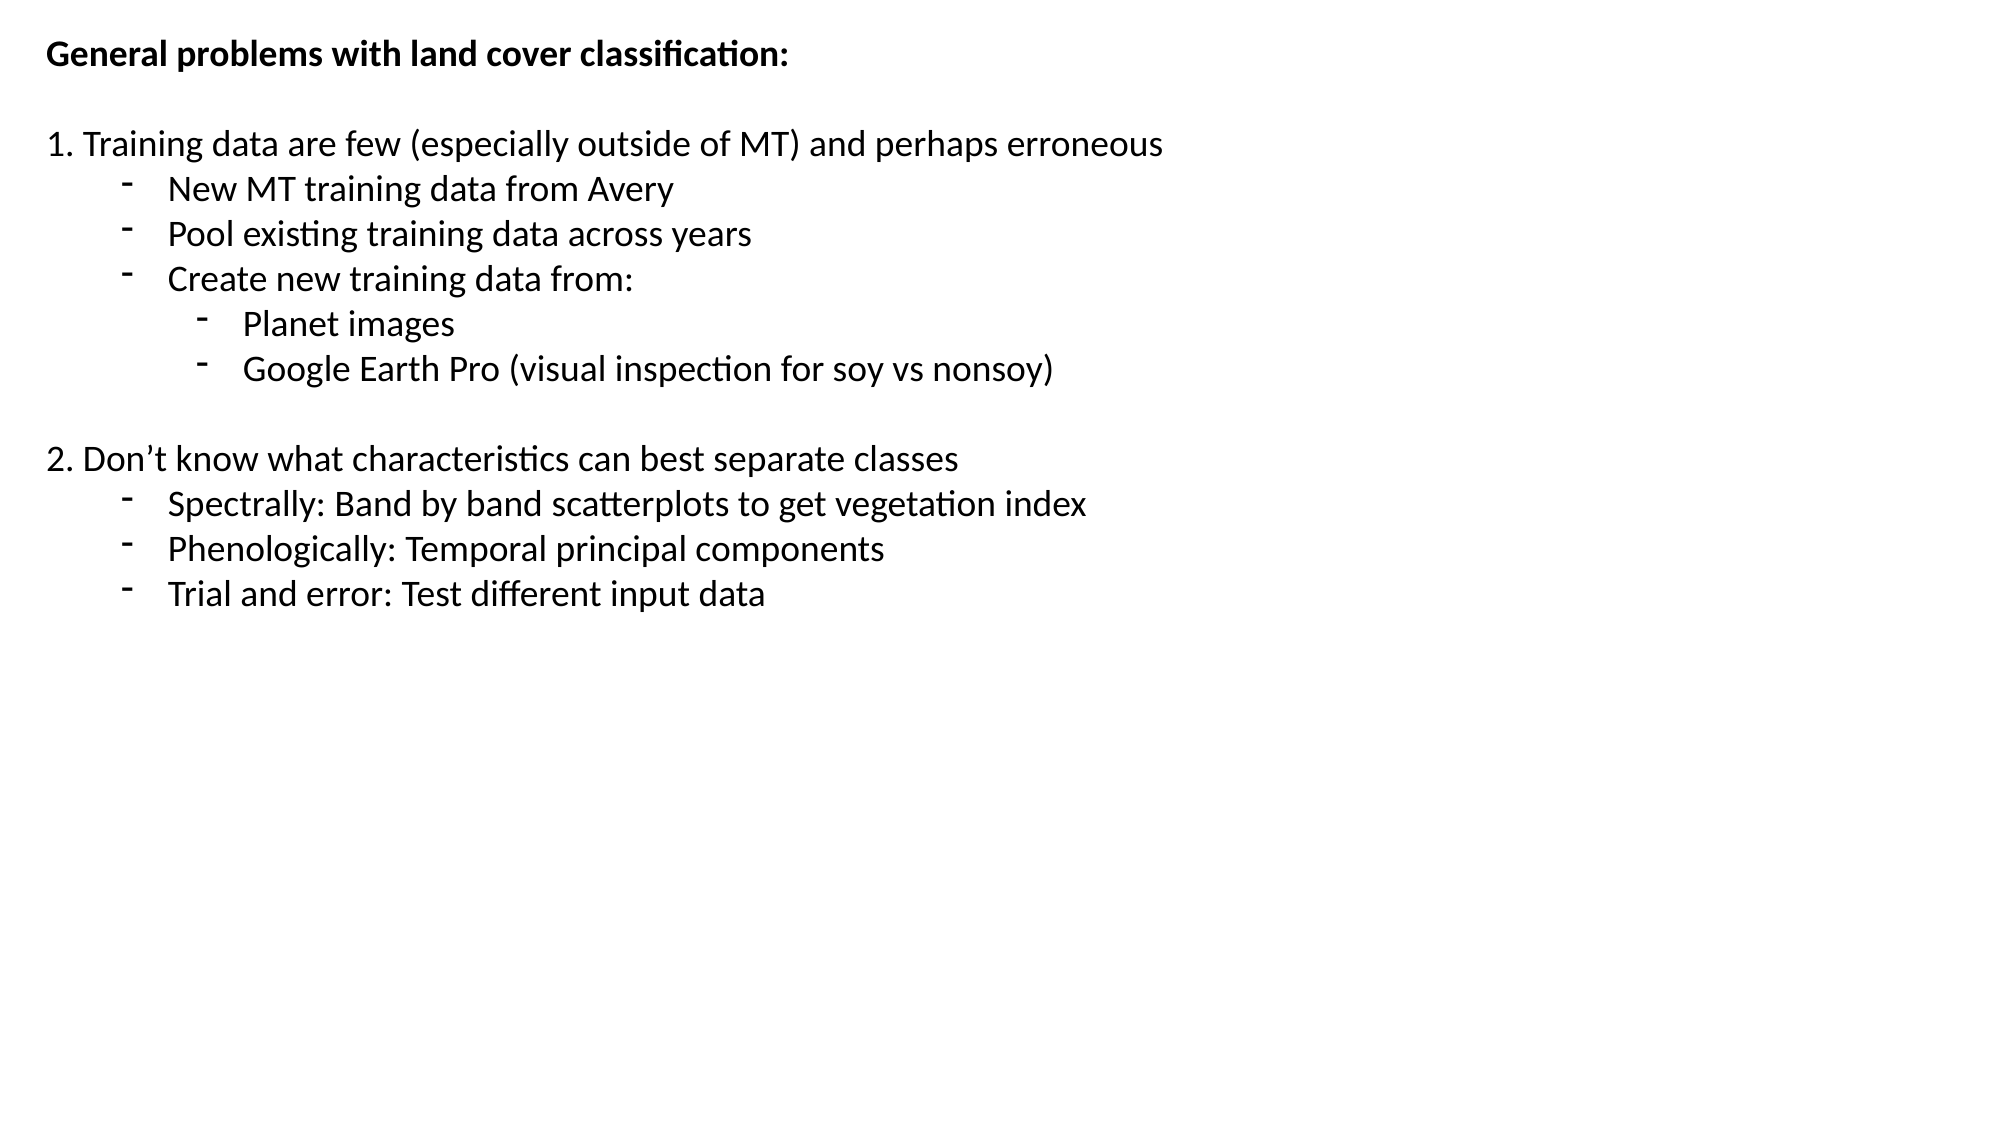

General problems with land cover classification:

1. Training data are few (especially outside of MT) and perhaps erroneous
New MT training data from Avery
Pool existing training data across years
Create new training data from:
Planet images
Google Earth Pro (visual inspection for soy vs nonsoy)

2. Don’t know what characteristics can best separate classes
Spectrally: Band by band scatterplots to get vegetation index
Phenologically: Temporal principal components
Trial and error: Test different input data